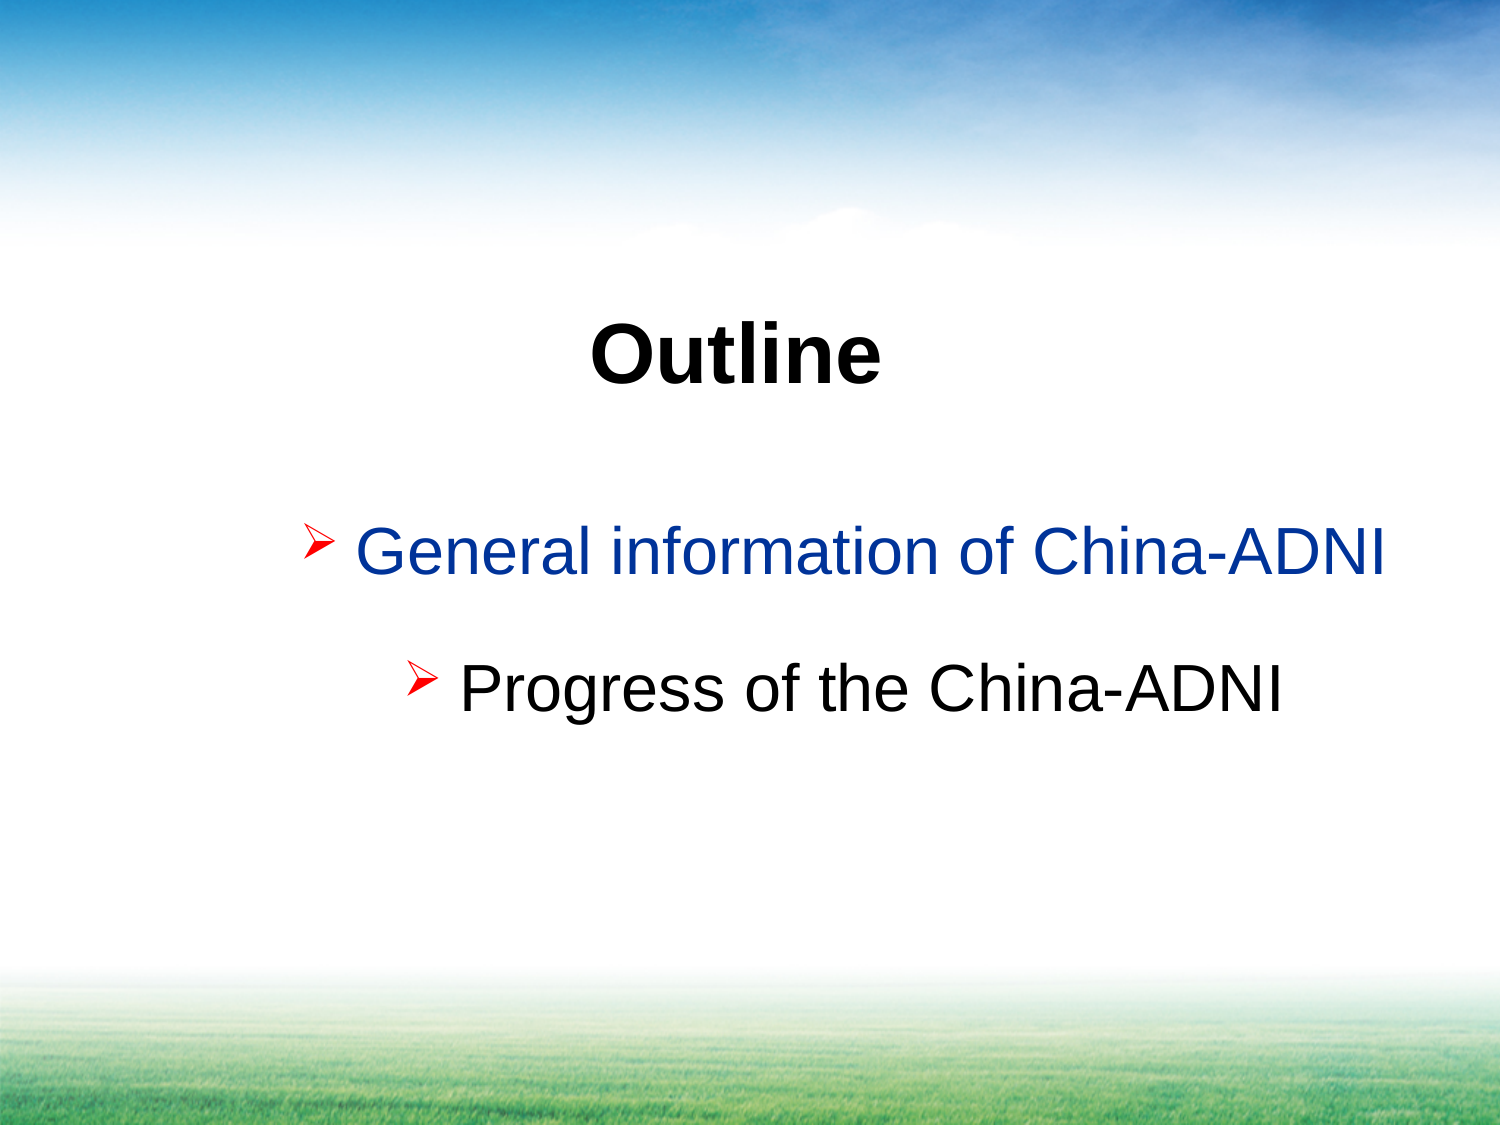

# Outline
General information of China-ADNI
Progress of the China-ADNI